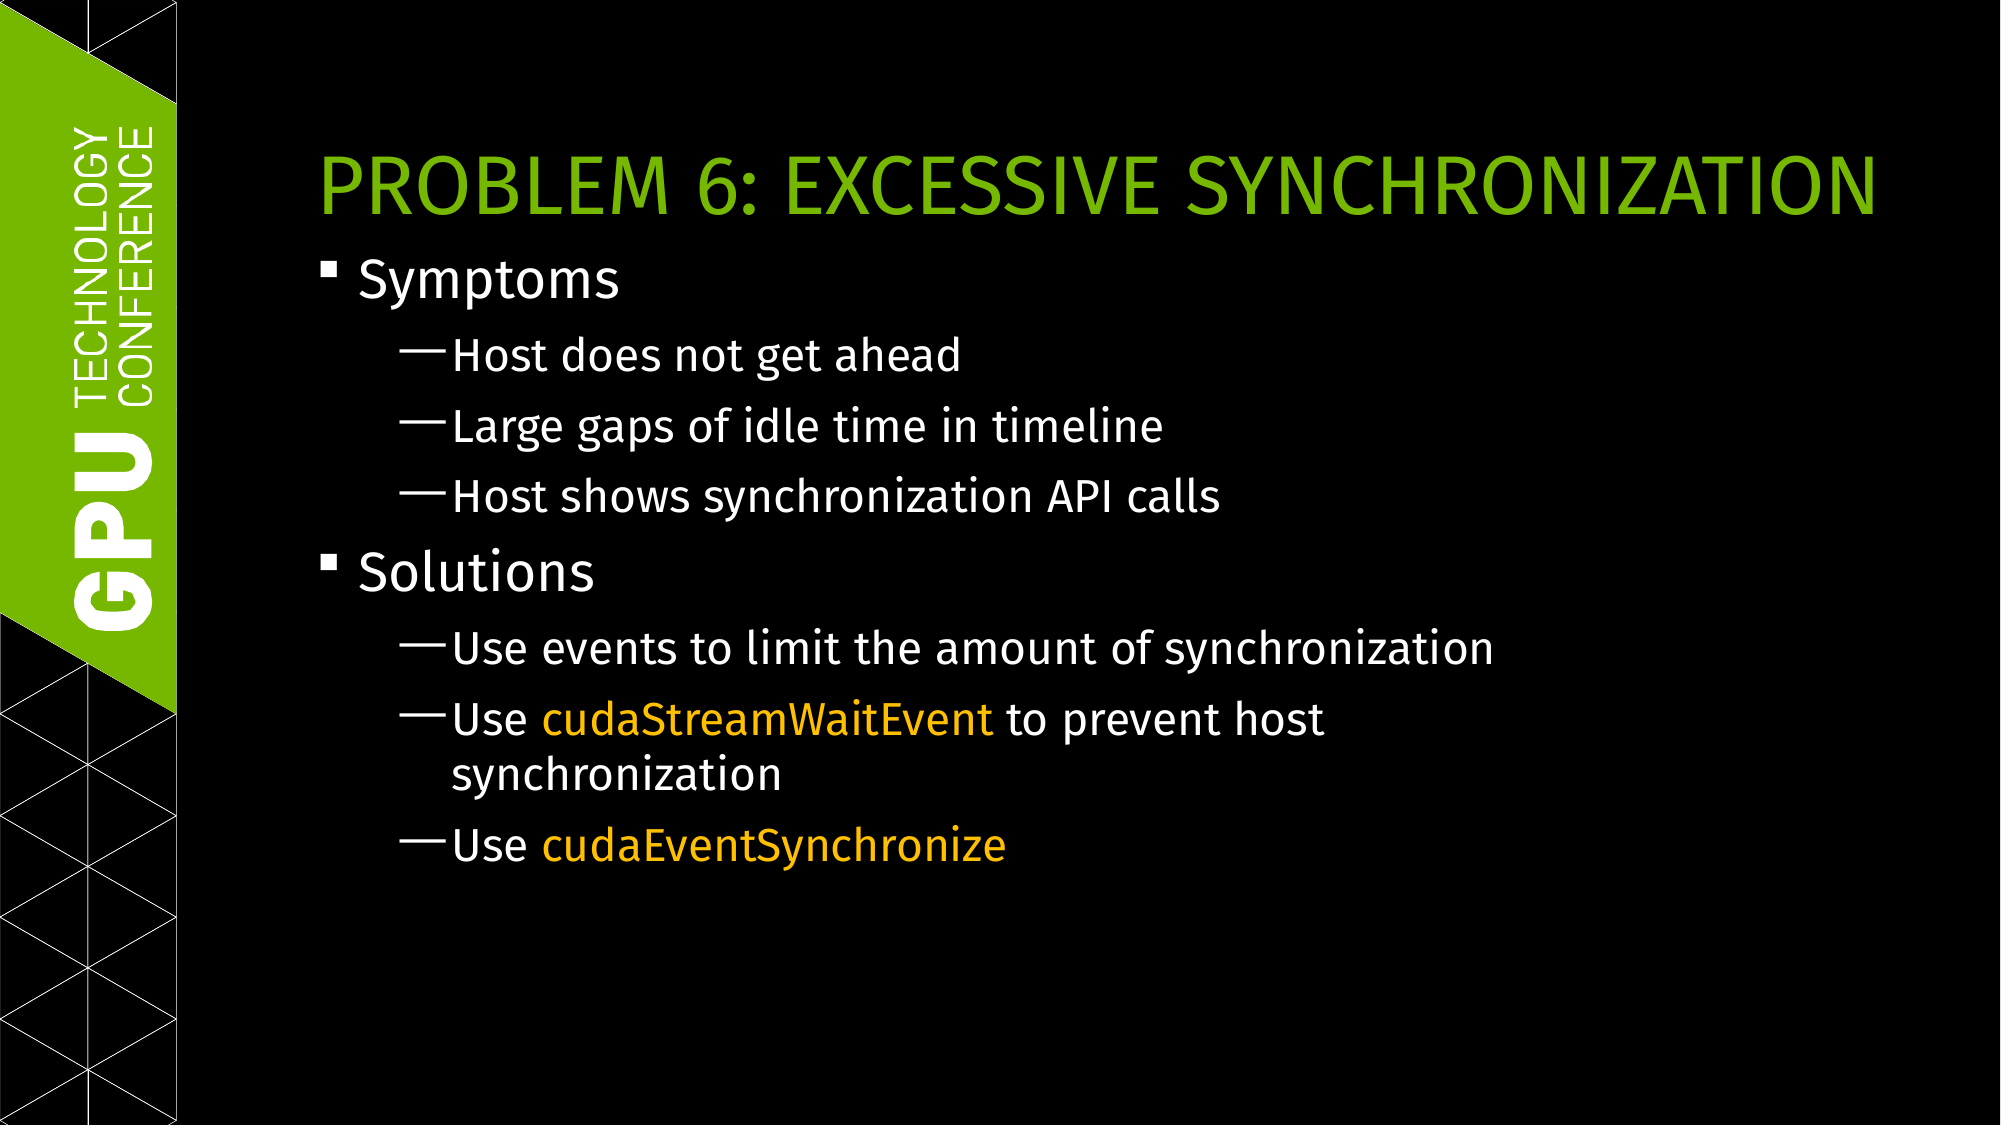

# PROBLEM 6: EXCESSIVE SYNCHRONIZATION
Symptoms
Host does not get ahead
Large gaps of idle time in timeline
Host shows synchronization API calls
Solutions
Use events to limit the amount of synchronization
Use cudaStreamWaitEvent to prevent host synchronization
Use cudaEventSynchronize